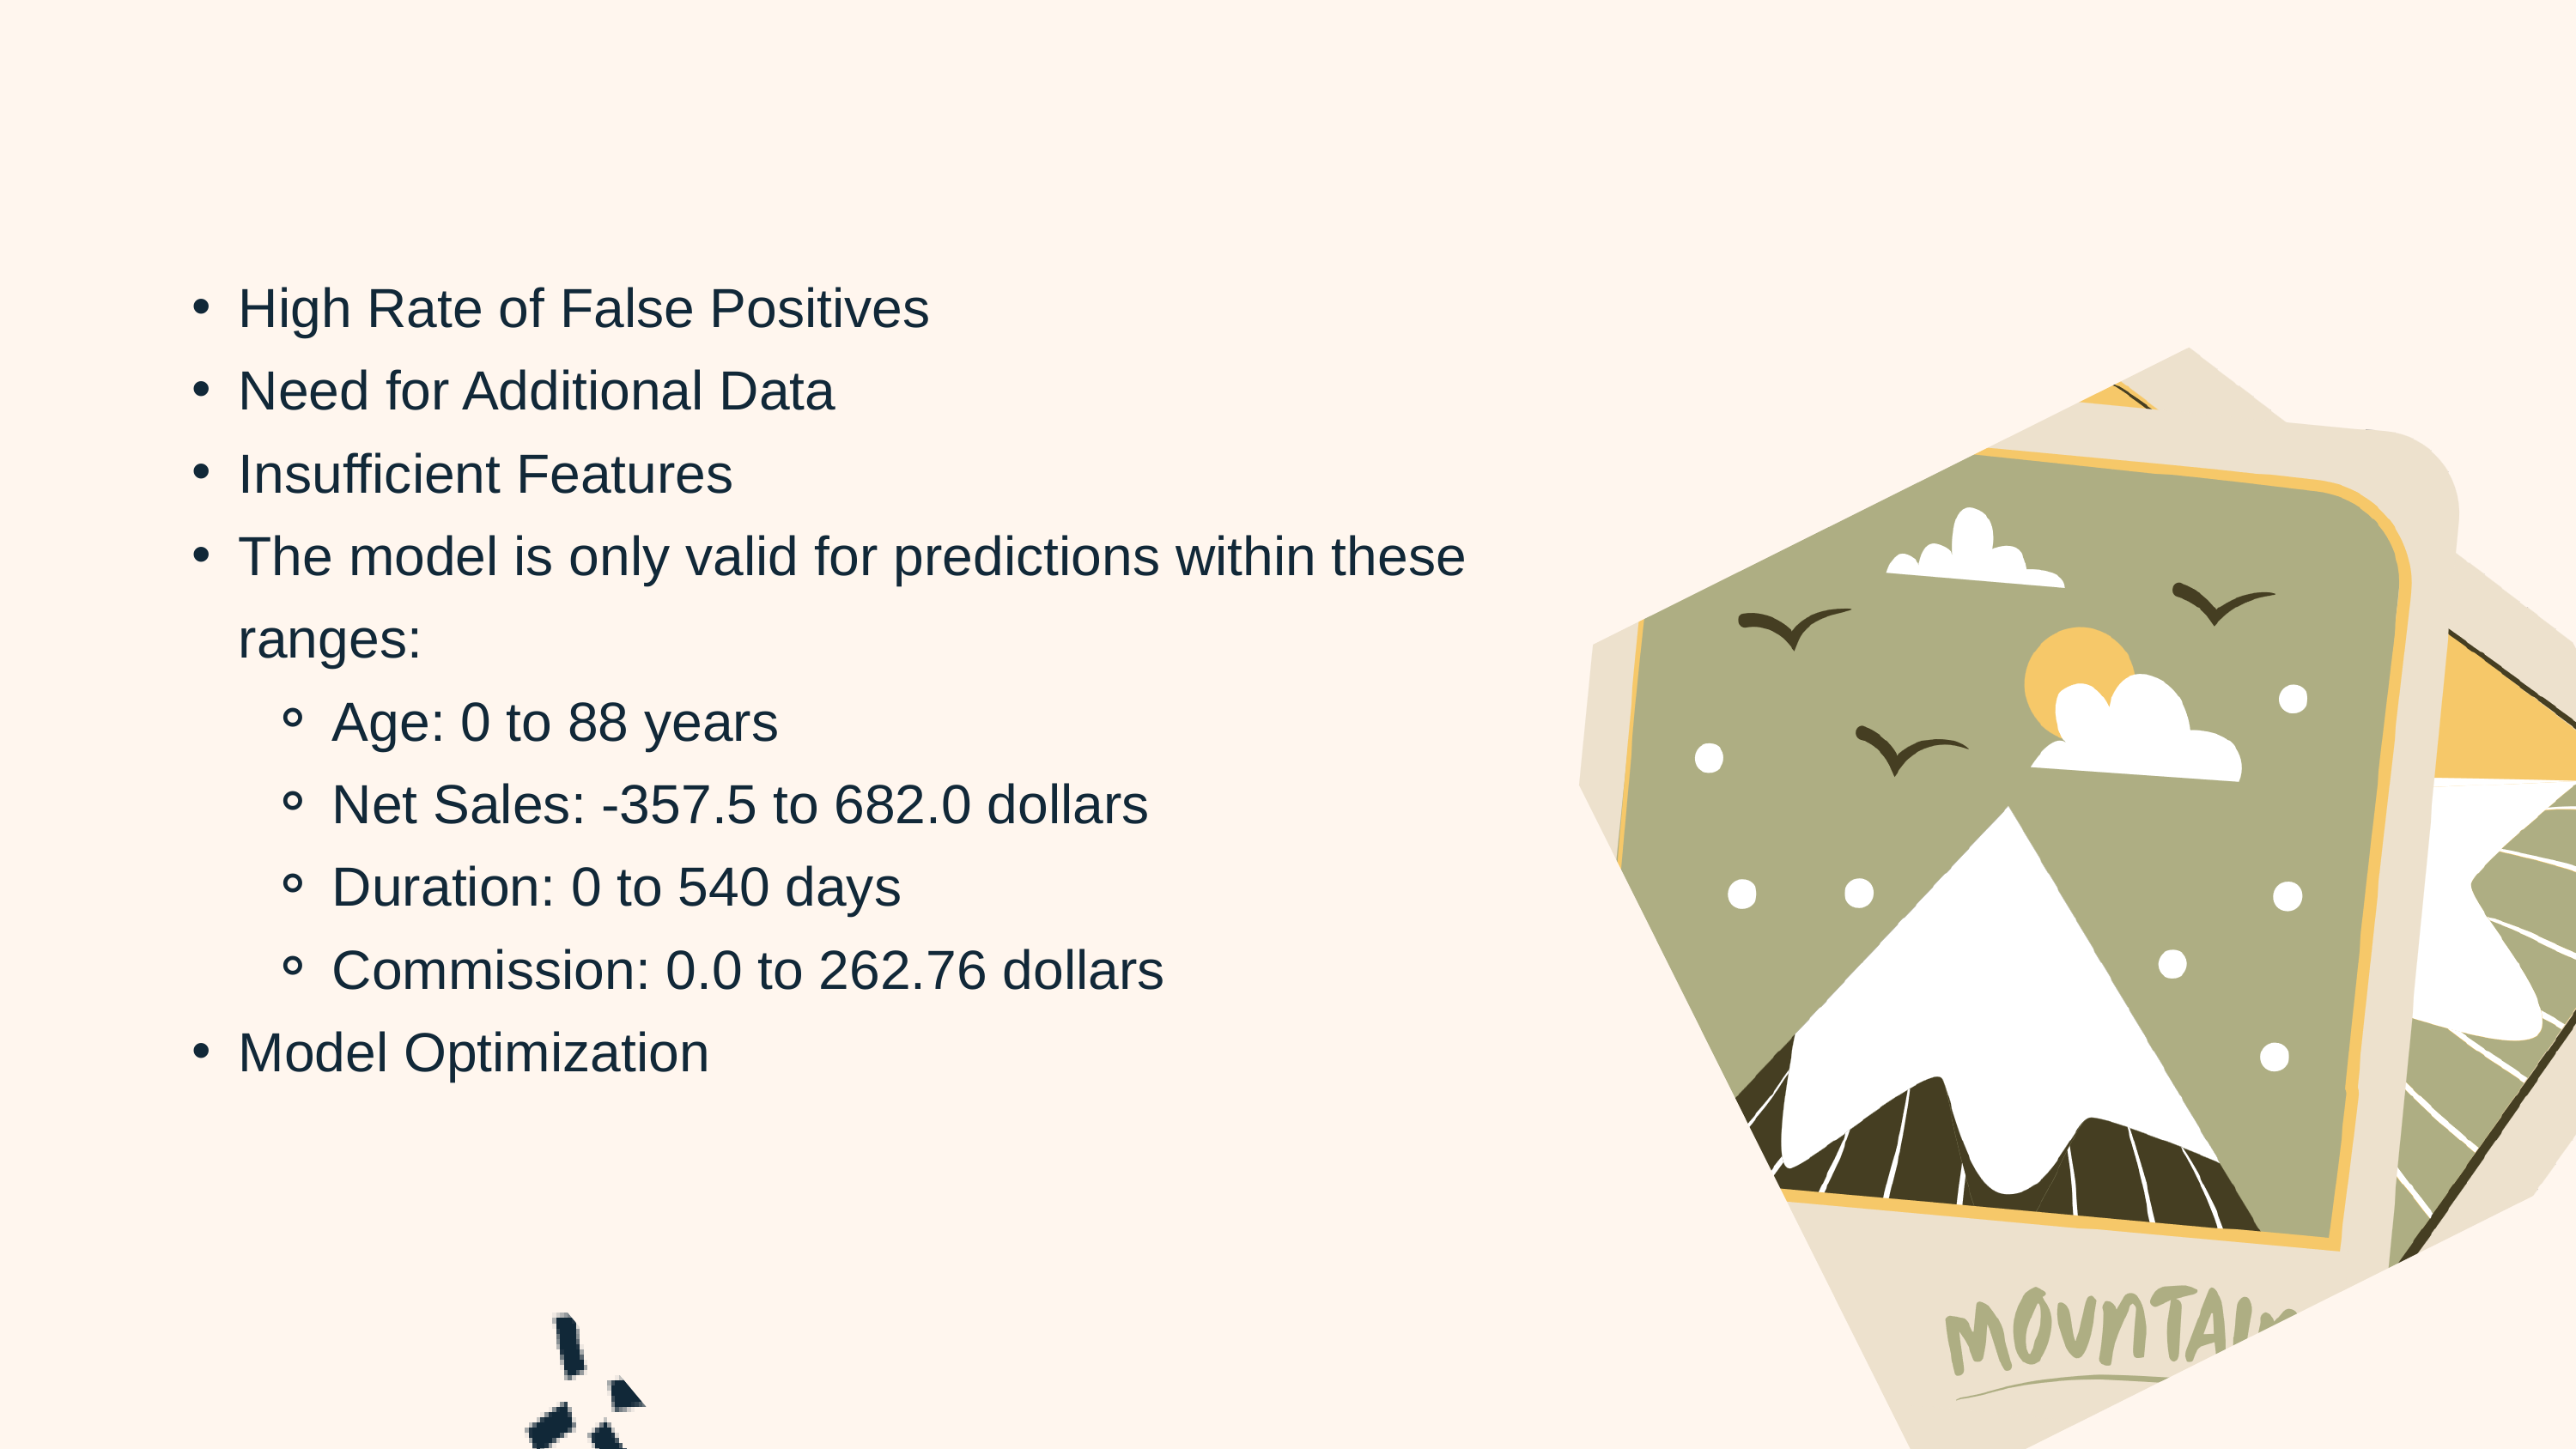

High Rate of False Positives
Need for Additional Data
Insufficient Features
The model is only valid for predictions within these ranges:
Age: 0 to 88 years
Net Sales: -357.5 to 682.0 dollars
Duration: 0 to 540 days
Commission: 0.0 to 262.76 dollars
Model Optimization